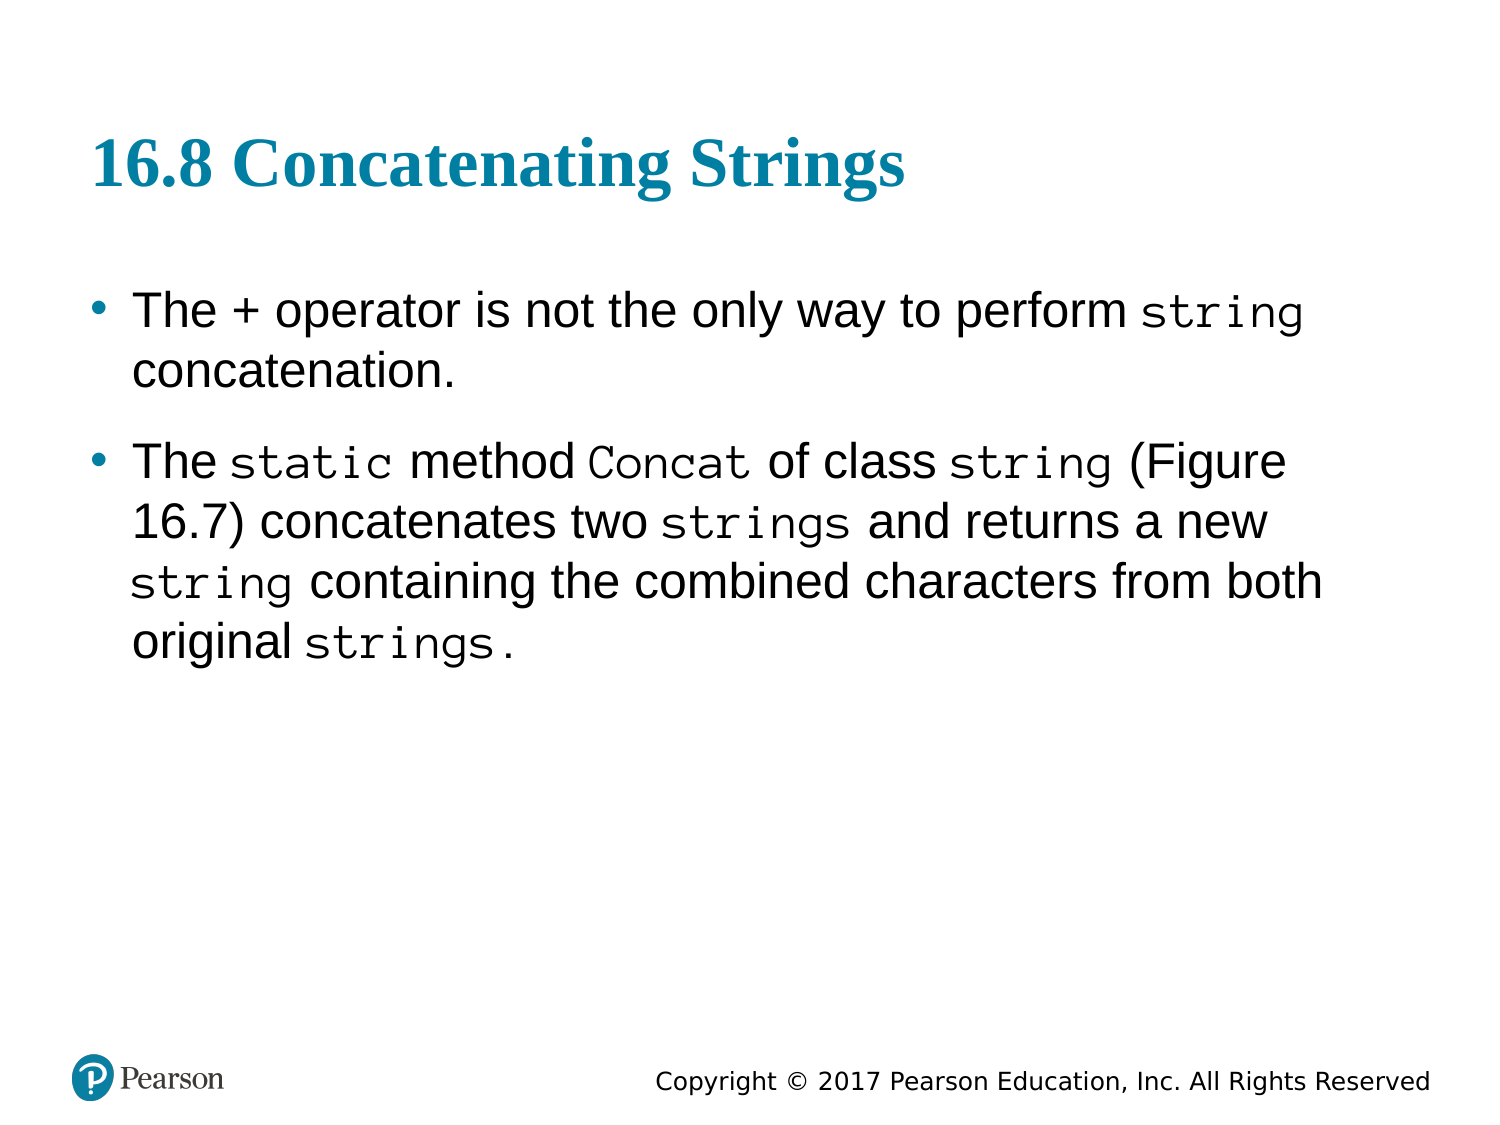

# 16.8 Concatenating Strings
The + operator is not the only way to perform string concatenation.
The static method Concat of class string (Figure 16.7) concatenates two strings and returns a new string containing the combined characters from both original strings.